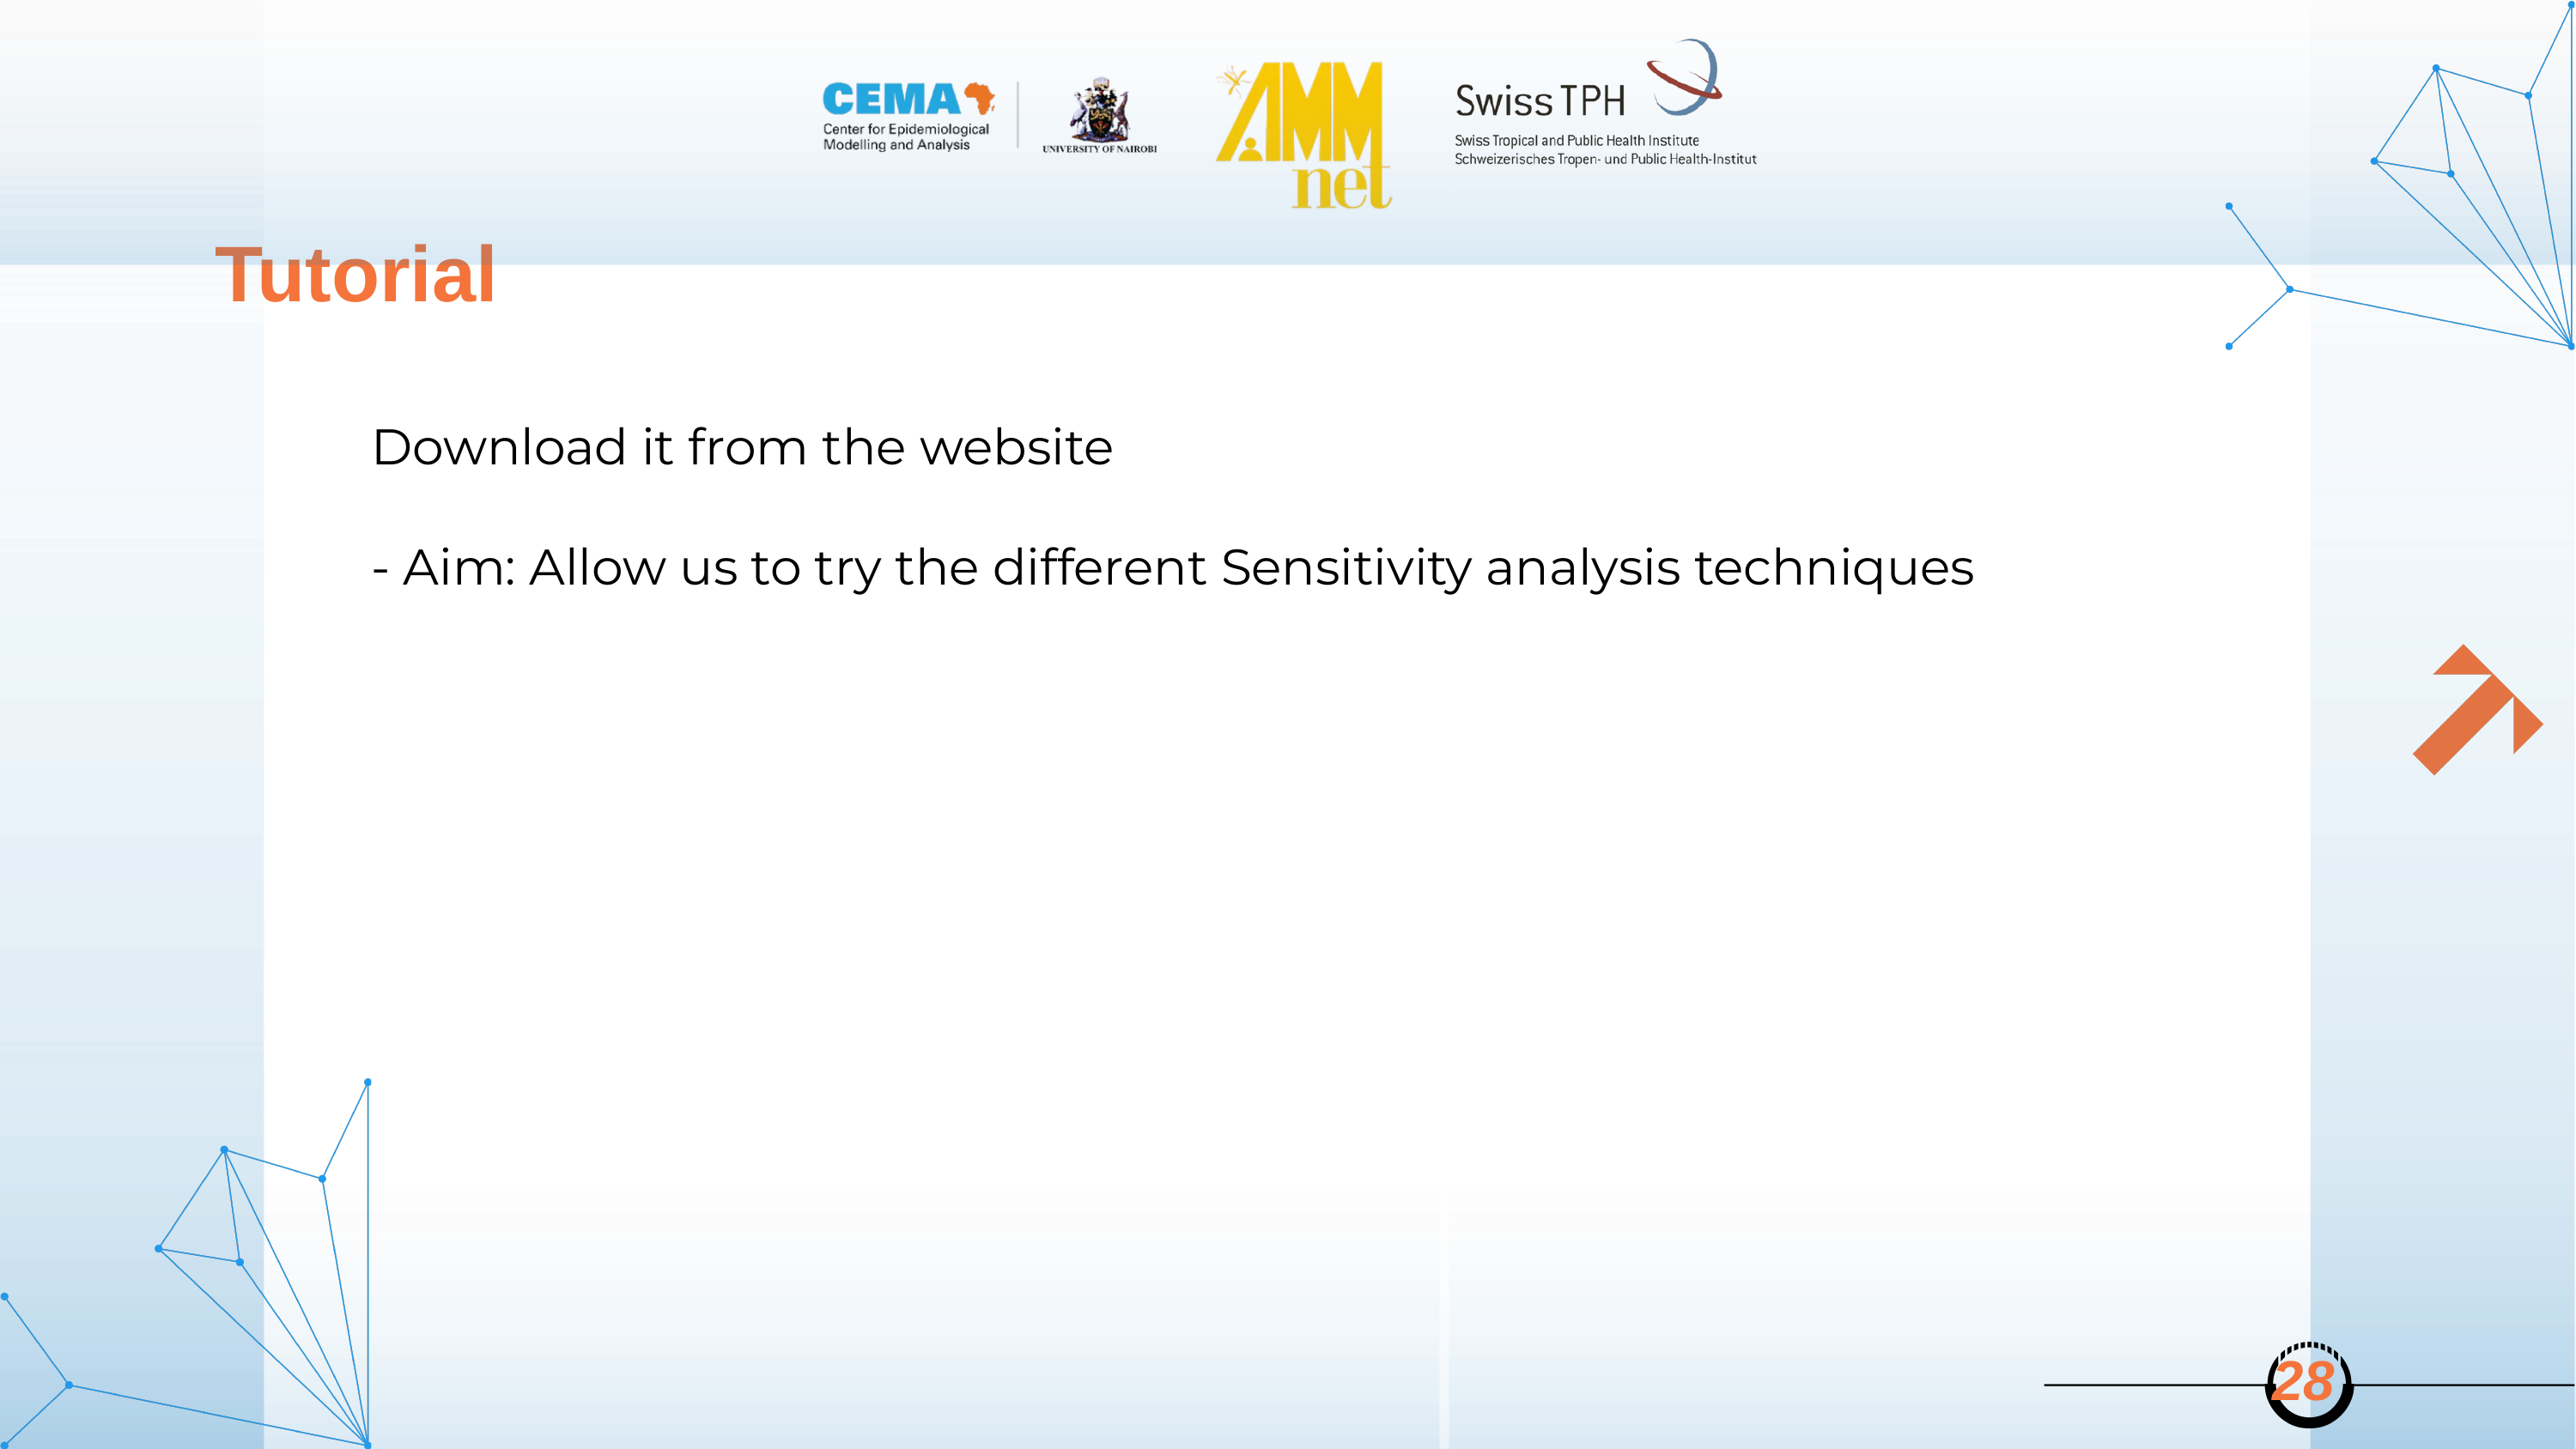

Tutorial

Download it from the website

- Aim: Allow us to try the different Sensitivity analysis techniques

28